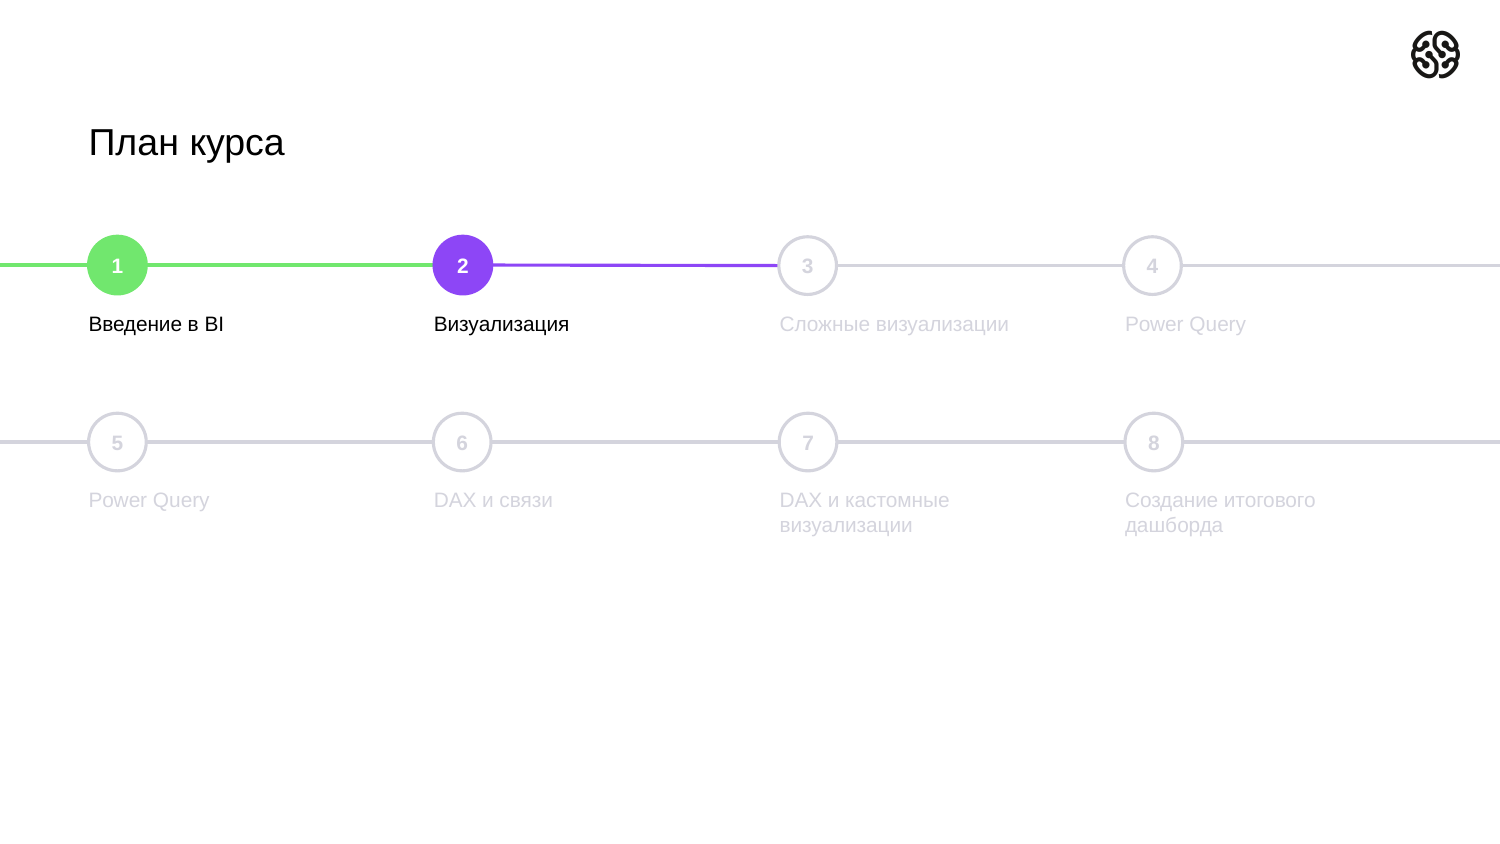

# План курса
2
1
3
4
Введение в BI
Визуализация
Сложные визуализации

Power Query

5
6
7
8
Power Query

DAX и связи

DAX и кастомные визуализации

Создание итогового дашборда